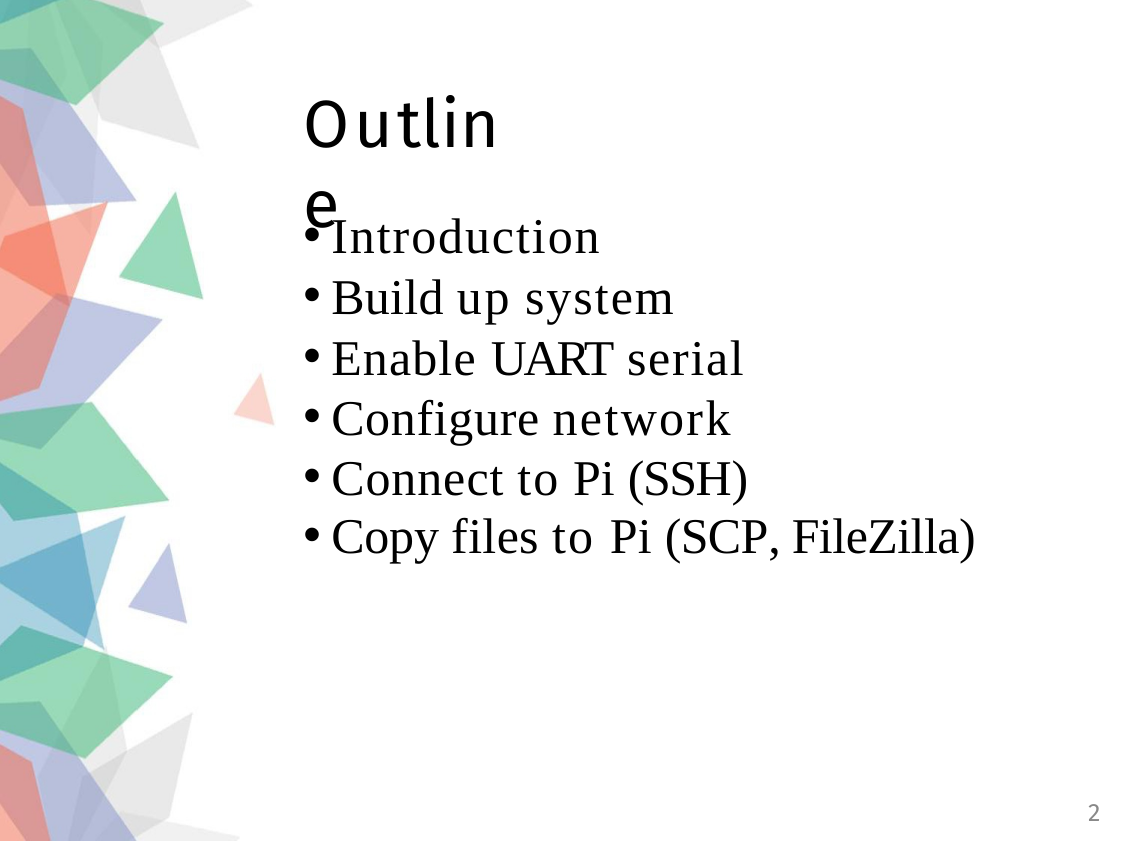

# Outline
Introduction
Build up system
Enable UART serial
Configure network
Connect to Pi (SSH)
Copy files to Pi (SCP, FileZilla)
2